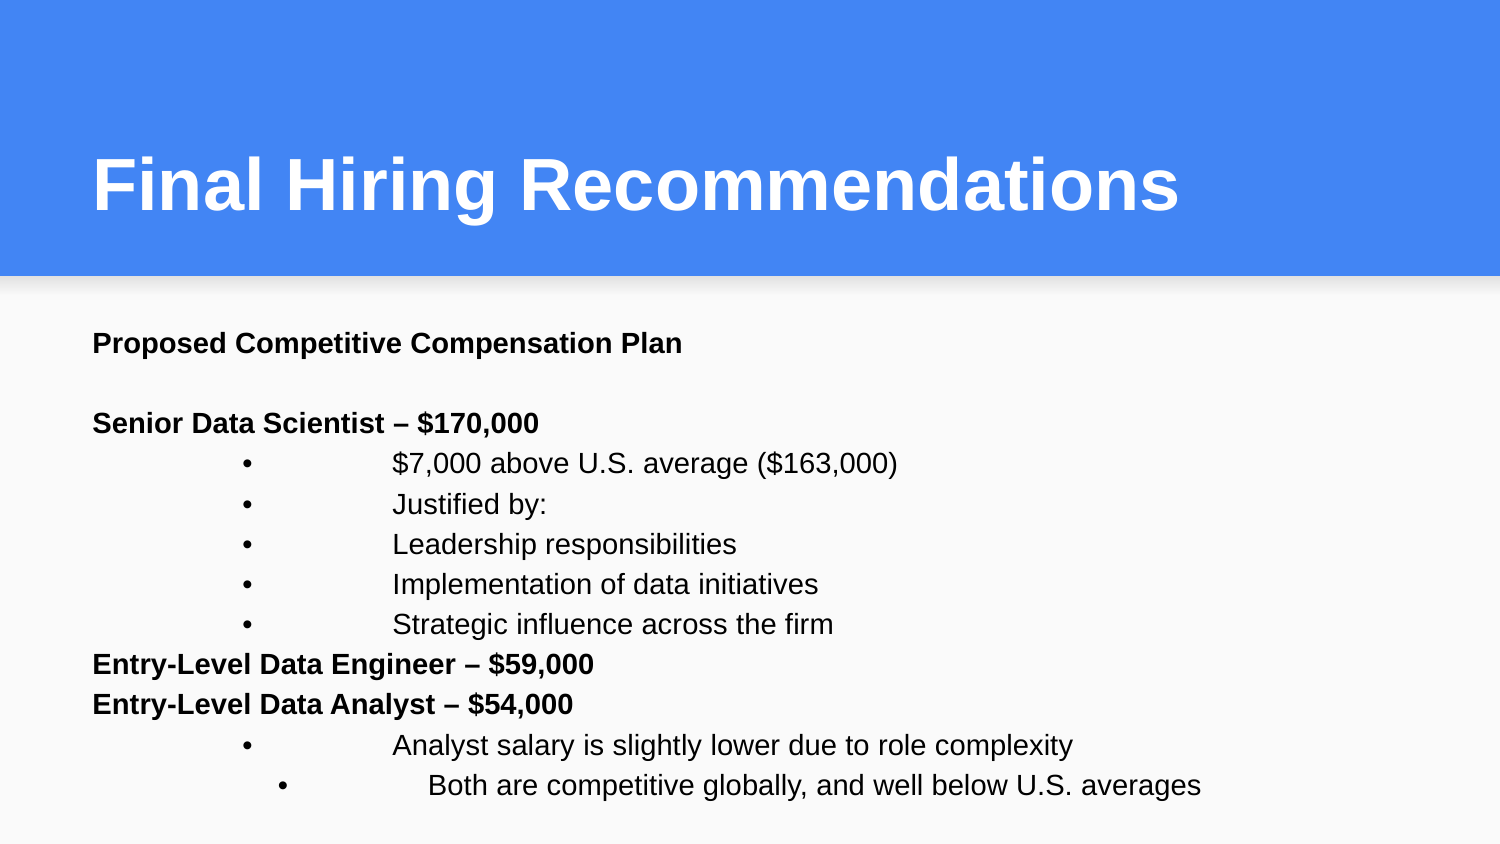

# Final Hiring Recommendations

Proposed Competitive Compensation Plan

Senior Data Scientist – $170,000
	•	$7,000 above U.S. average ($163,000)
	•	Justified by:
	•	Leadership responsibilities
	•	Implementation of data initiatives
	•	Strategic influence across the firm
Entry-Level Data Engineer – $59,000
Entry-Level Data Analyst – $54,000
	•	Analyst salary is slightly lower due to role complexity
	•	Both are competitive globally, and well below U.S. averages